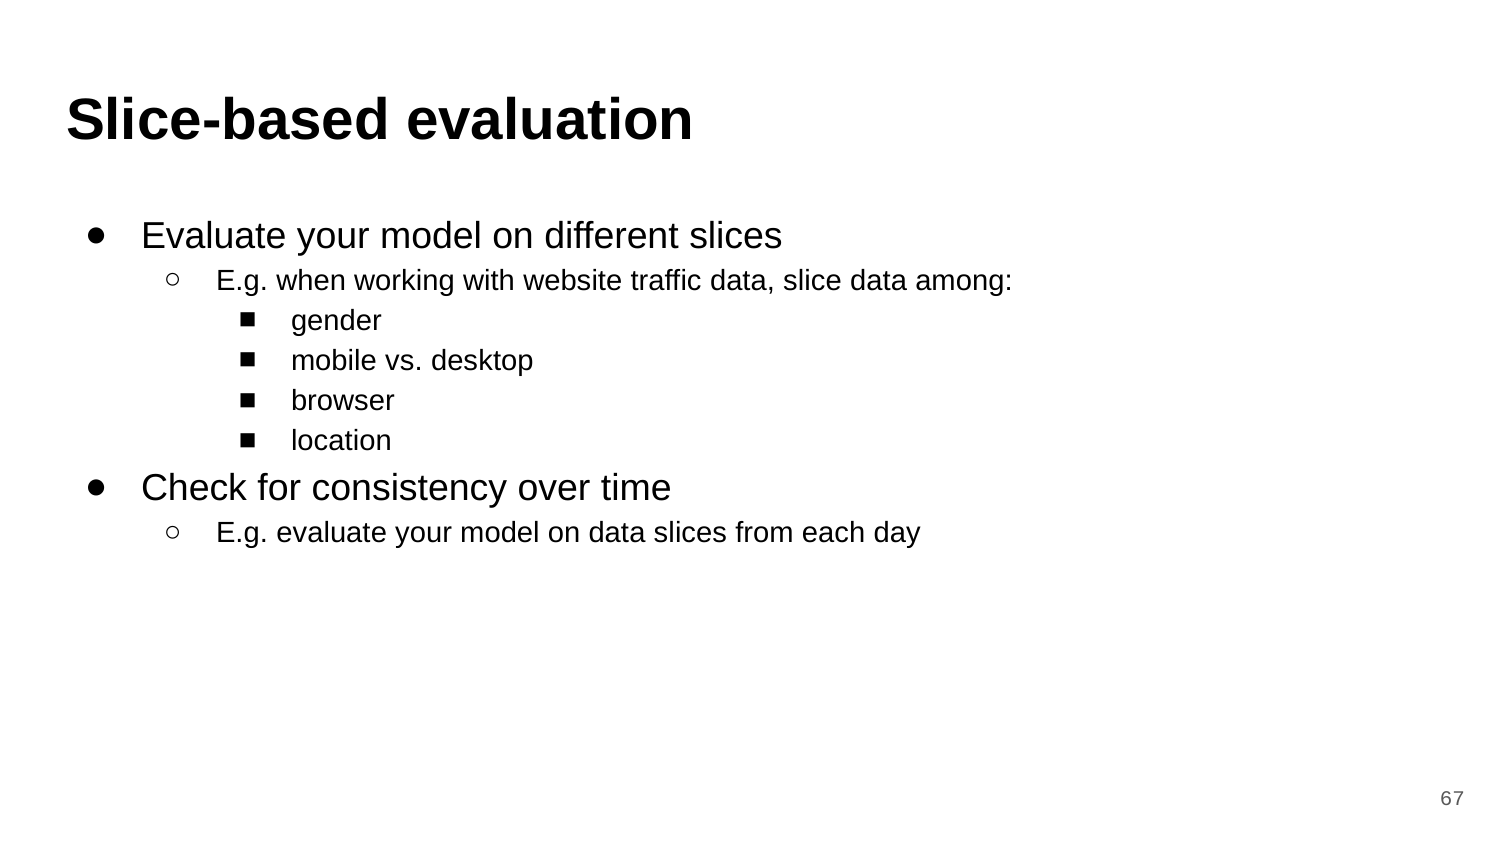

# Slice-based evaluation
Evaluate your model on different slices
E.g. when working with website traffic data, slice data among:
gender
mobile vs. desktop
browser
location
Check for consistency over time
E.g. evaluate your model on data slices from each day
67